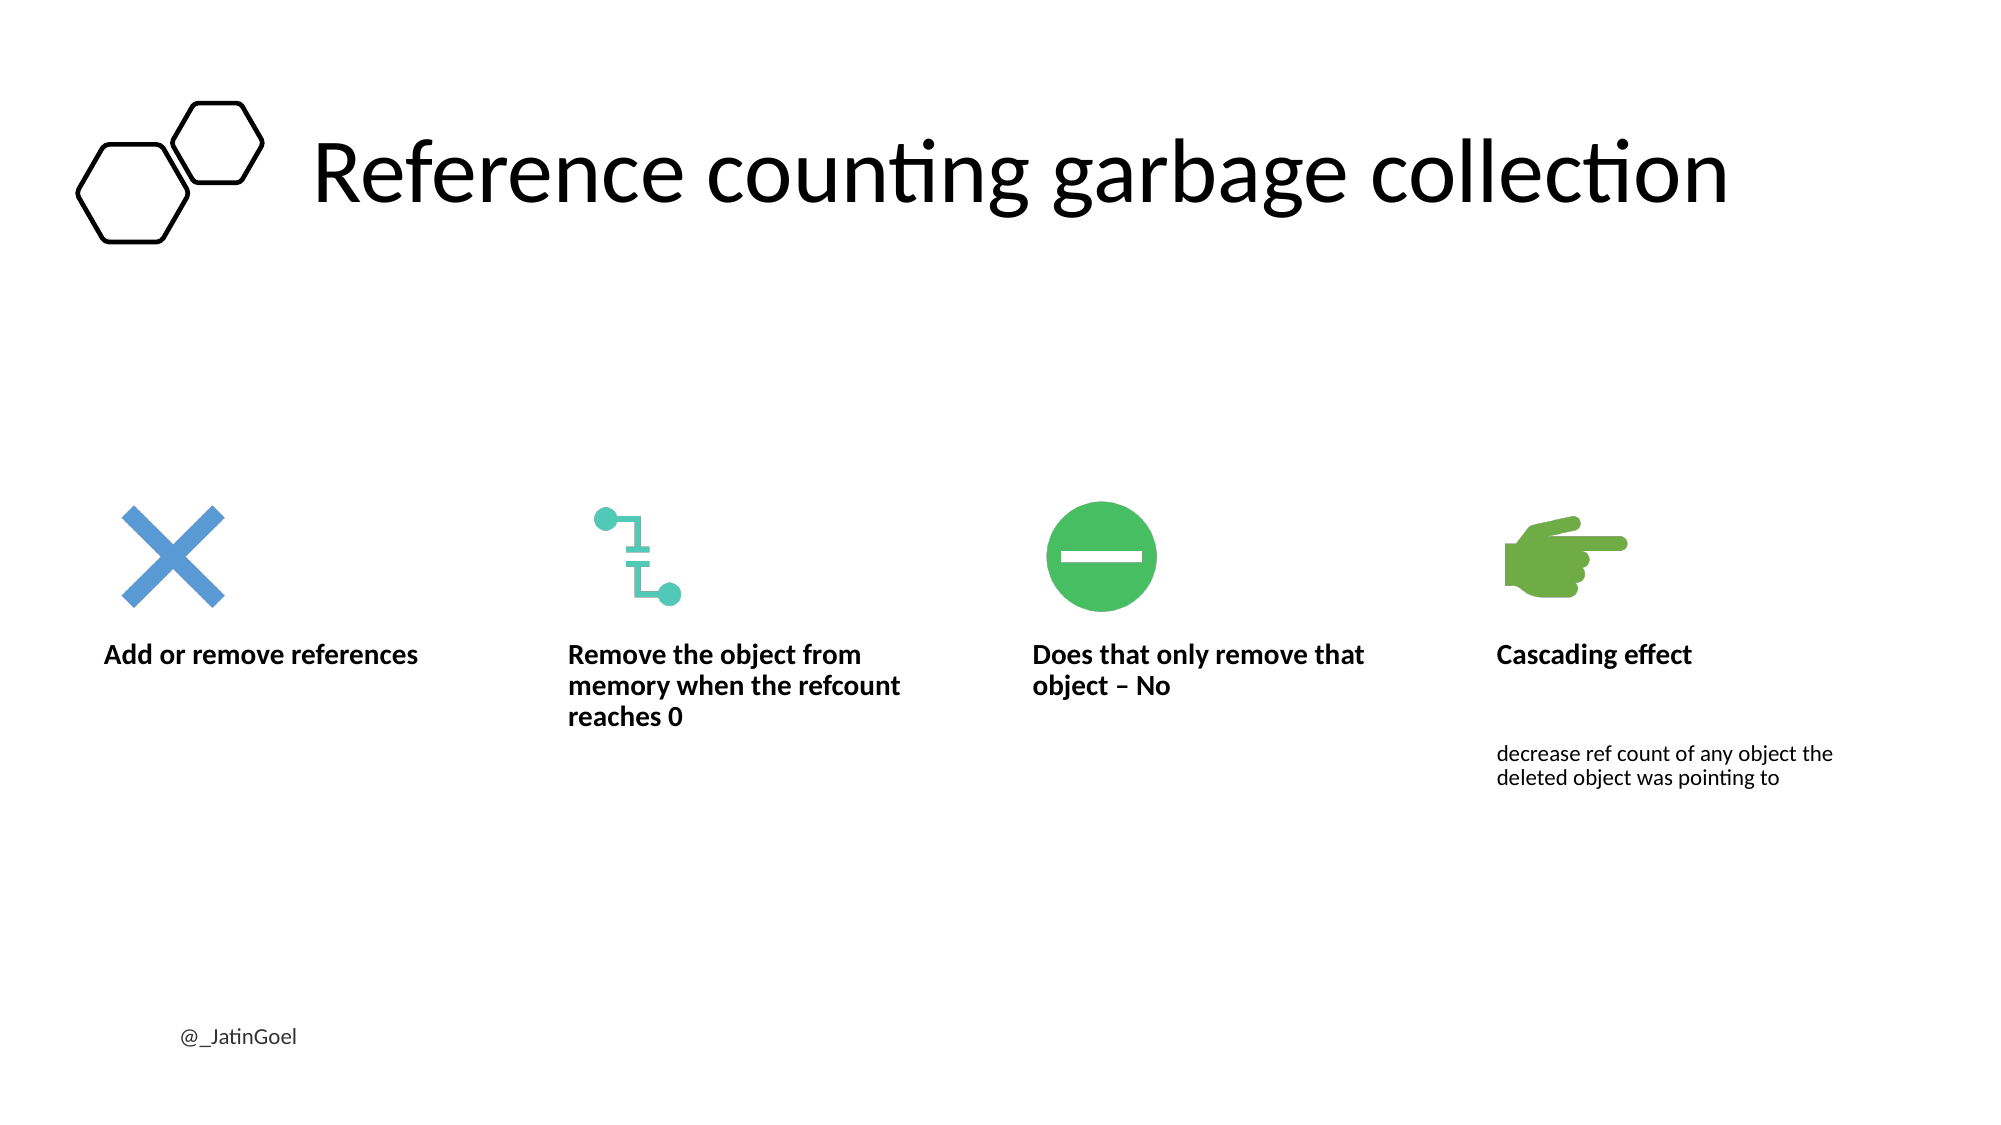

# Reference counting garbage collection

Add or remove references
Remove the object from memory when the refcount reaches 0
Does that only remove that object – No
Cascading effect
decrease ref count of any object the deleted object was pointing to
@_JatinGoel